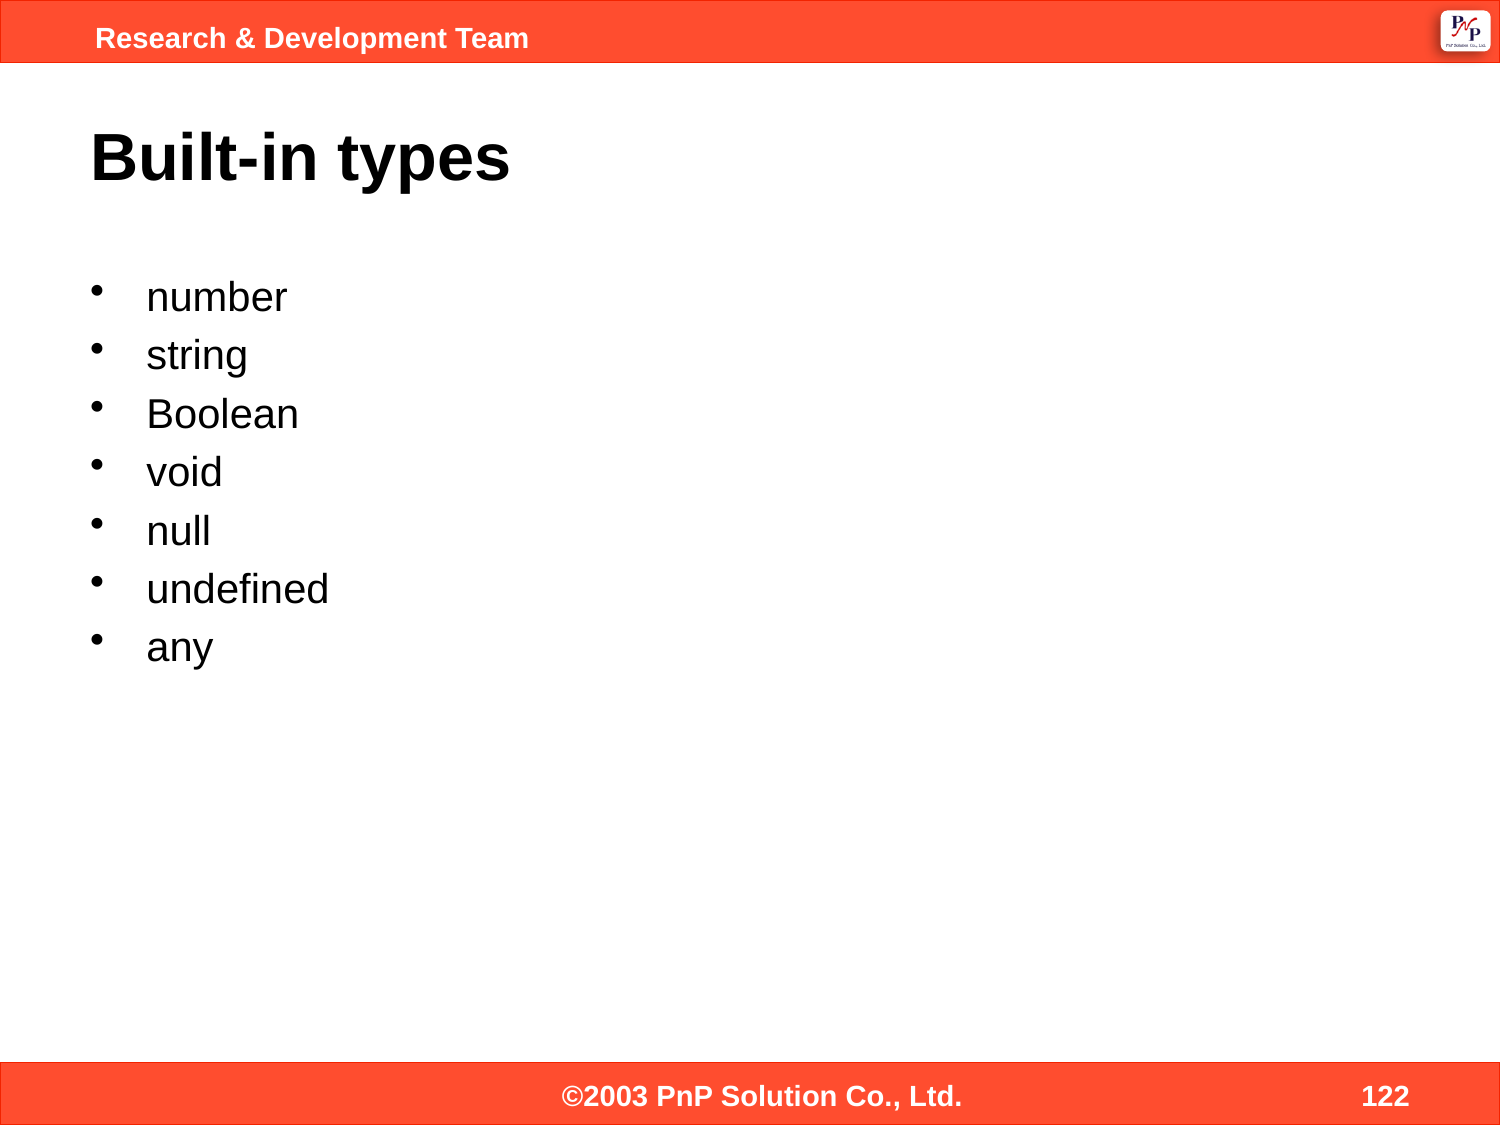

# Built-in types
number
string
Boolean
void
null
undefined
any

©2003 PnP Solution Co., Ltd.
122